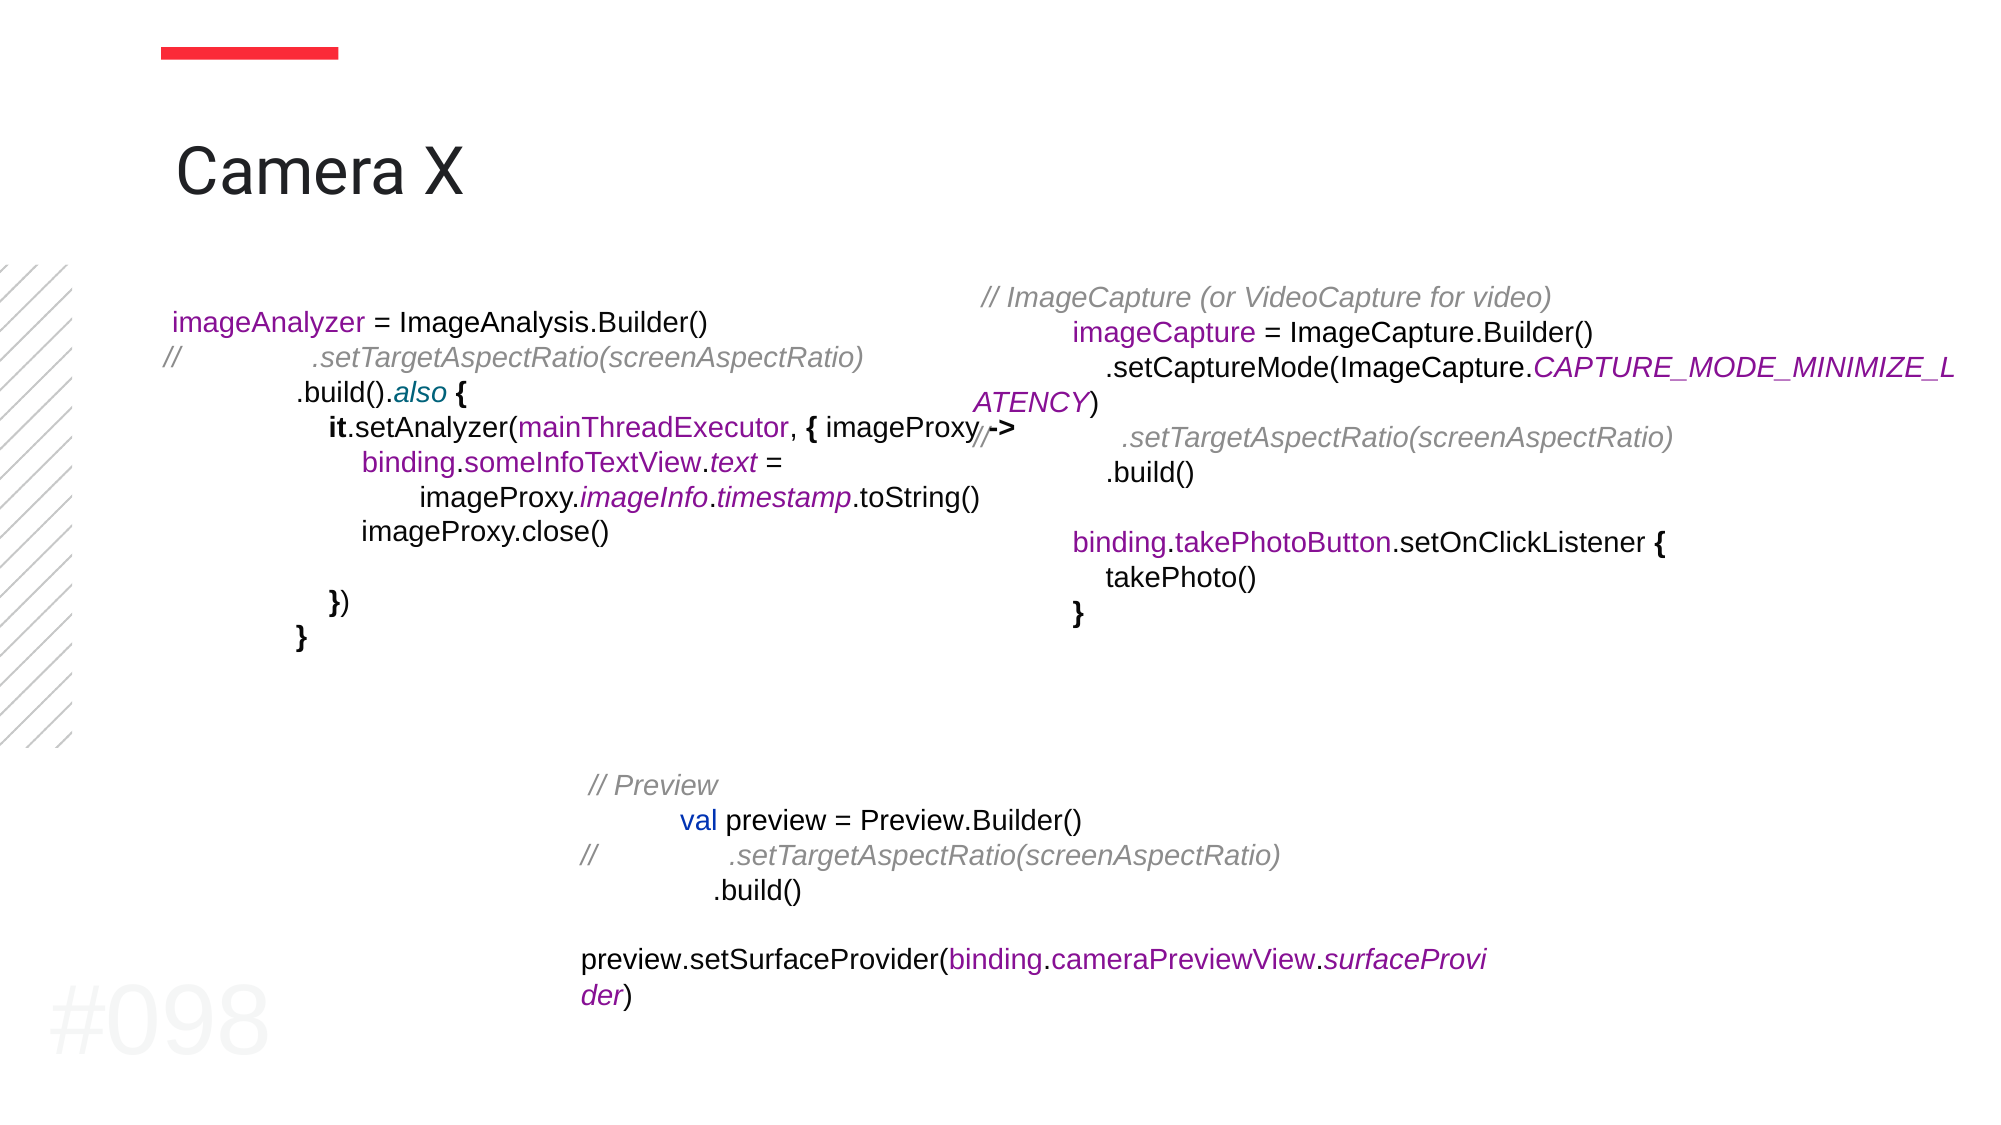

Camera X
 // ImageCapture (or VideoCapture for video)
            imageCapture = ImageCapture.Builder()
                .setCaptureMode(ImageCapture.CAPTURE_MODE_MINIMIZE_LATENCY)
//                .setTargetAspectRatio(screenAspectRatio)
                .build()
            binding.takePhotoButton.setOnClickListener {
                takePhoto()
            }
 imageAnalyzer = ImageAnalysis.Builder()
//                .setTargetAspectRatio(screenAspectRatio)
                .build().also {
                    it.setAnalyzer(mainThreadExecutor, { imageProxy ->
                        binding.someInfoTextView.text =
                               imageProxy.imageInfo.timestamp.toString()
                        imageProxy.close()
                    })
                }
 // Preview
            val preview = Preview.Builder()
//                .setTargetAspectRatio(screenAspectRatio)
                .build()
            preview.setSurfaceProvider(binding.cameraPreviewView.surfaceProvider)
#098